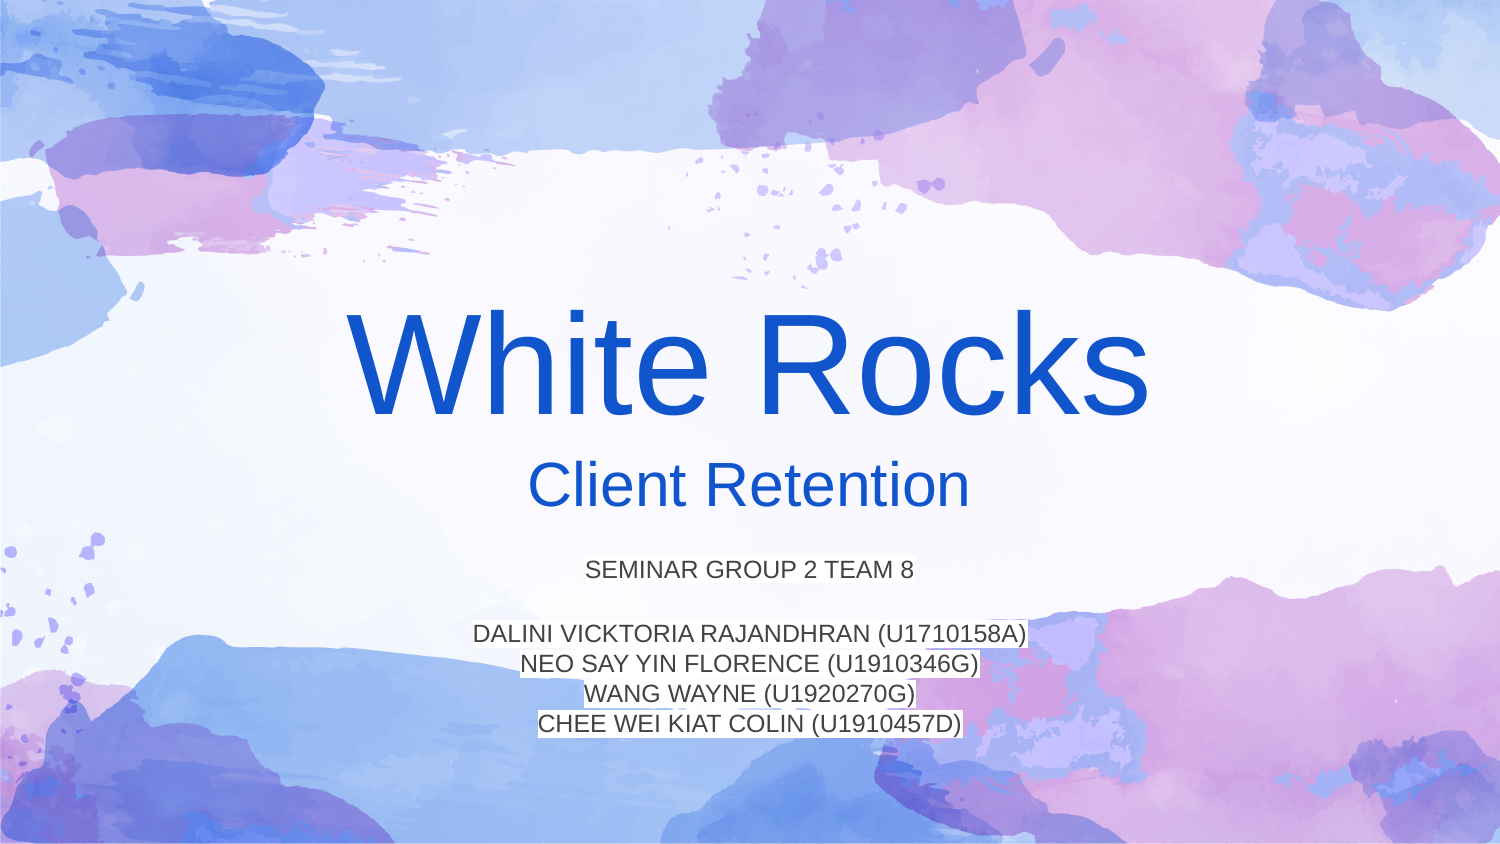

# White Rocks
Client Retention
SEMINAR GROUP 2 TEAM 8

DALINI VICKTORIA RAJANDHRAN (U1710158A)
NEO SAY YIN FLORENCE (U1910346G)
WANG WAYNE (U1920270G)
CHEE WEI KIAT COLIN (U1910457D)